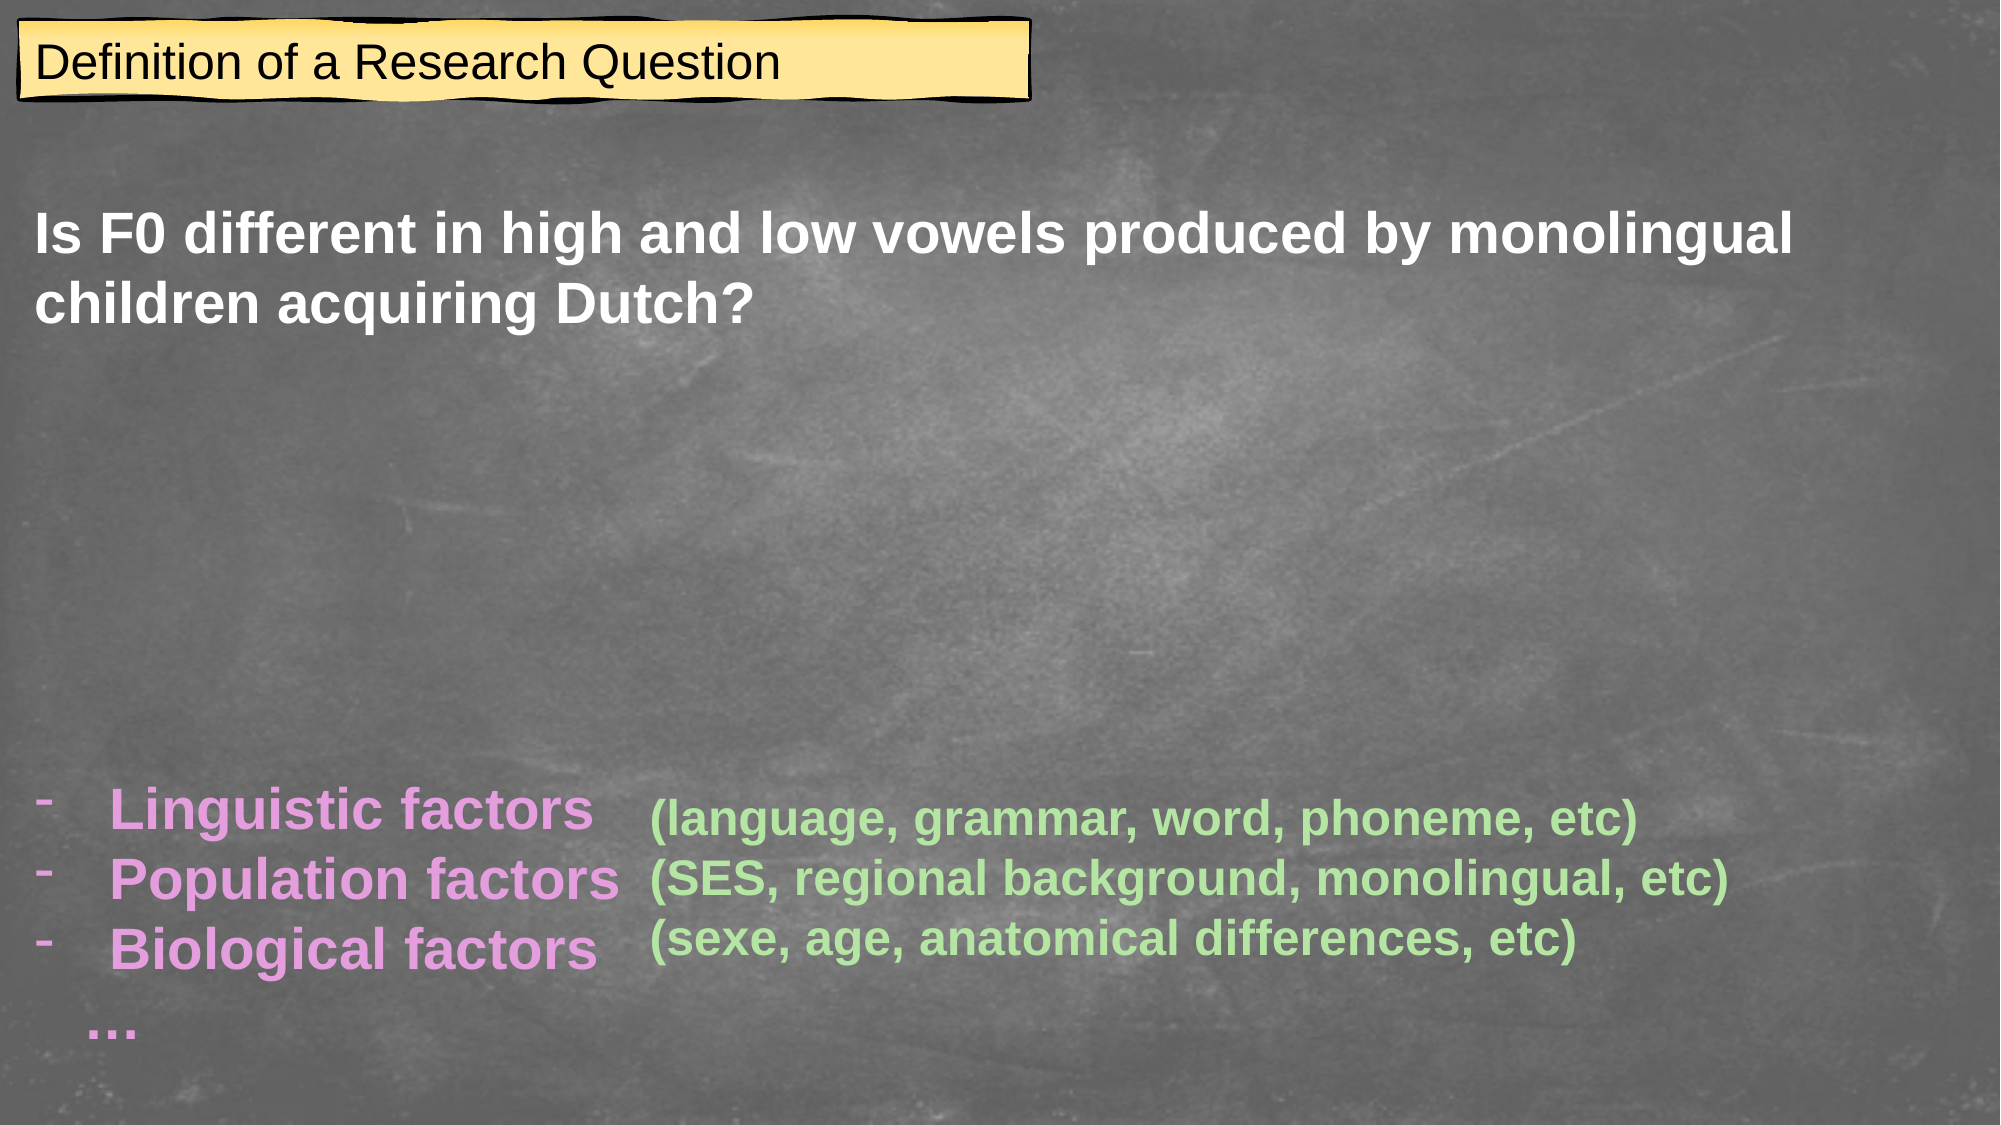

Definition of a Research Question
Is F0 different in high and low vowels produced by monolingual children acquiring Dutch?
Linguistic factors
Population factors
Biological factors
   …
(language, grammar, word, phoneme, etc)
(SES, regional background, monolingual, etc)
(sexe, age, anatomical differences, etc)